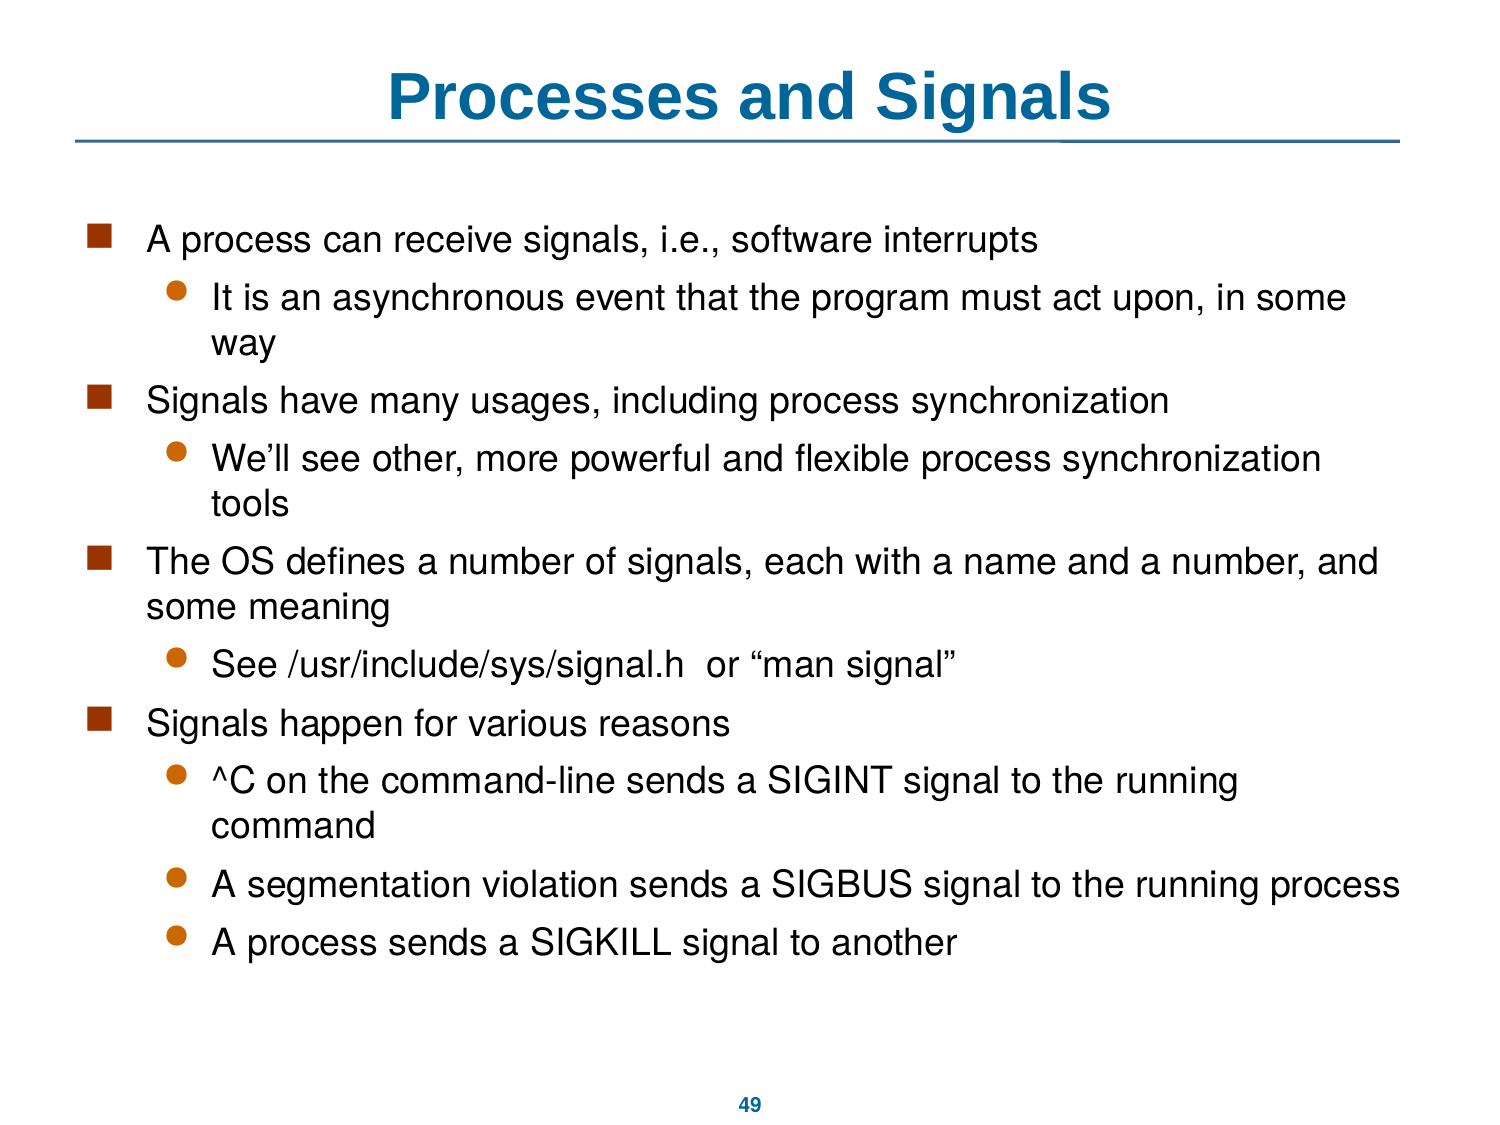

# Processes and Signals
A process can receive signals, i.e., software interrupts
It is an asynchronous event that the program must act upon, in some way
Signals have many usages, including process synchronization
We’ll see other, more powerful and flexible process synchronization tools
The OS defines a number of signals, each with a name and a number, and some meaning
See /usr/include/sys/signal.h  or “man signal”
Signals happen for various reasons
^C on the command-line sends a SIGINT signal to the running command
A segmentation violation sends a SIGBUS signal to the running process
A process sends a SIGKILL signal to another